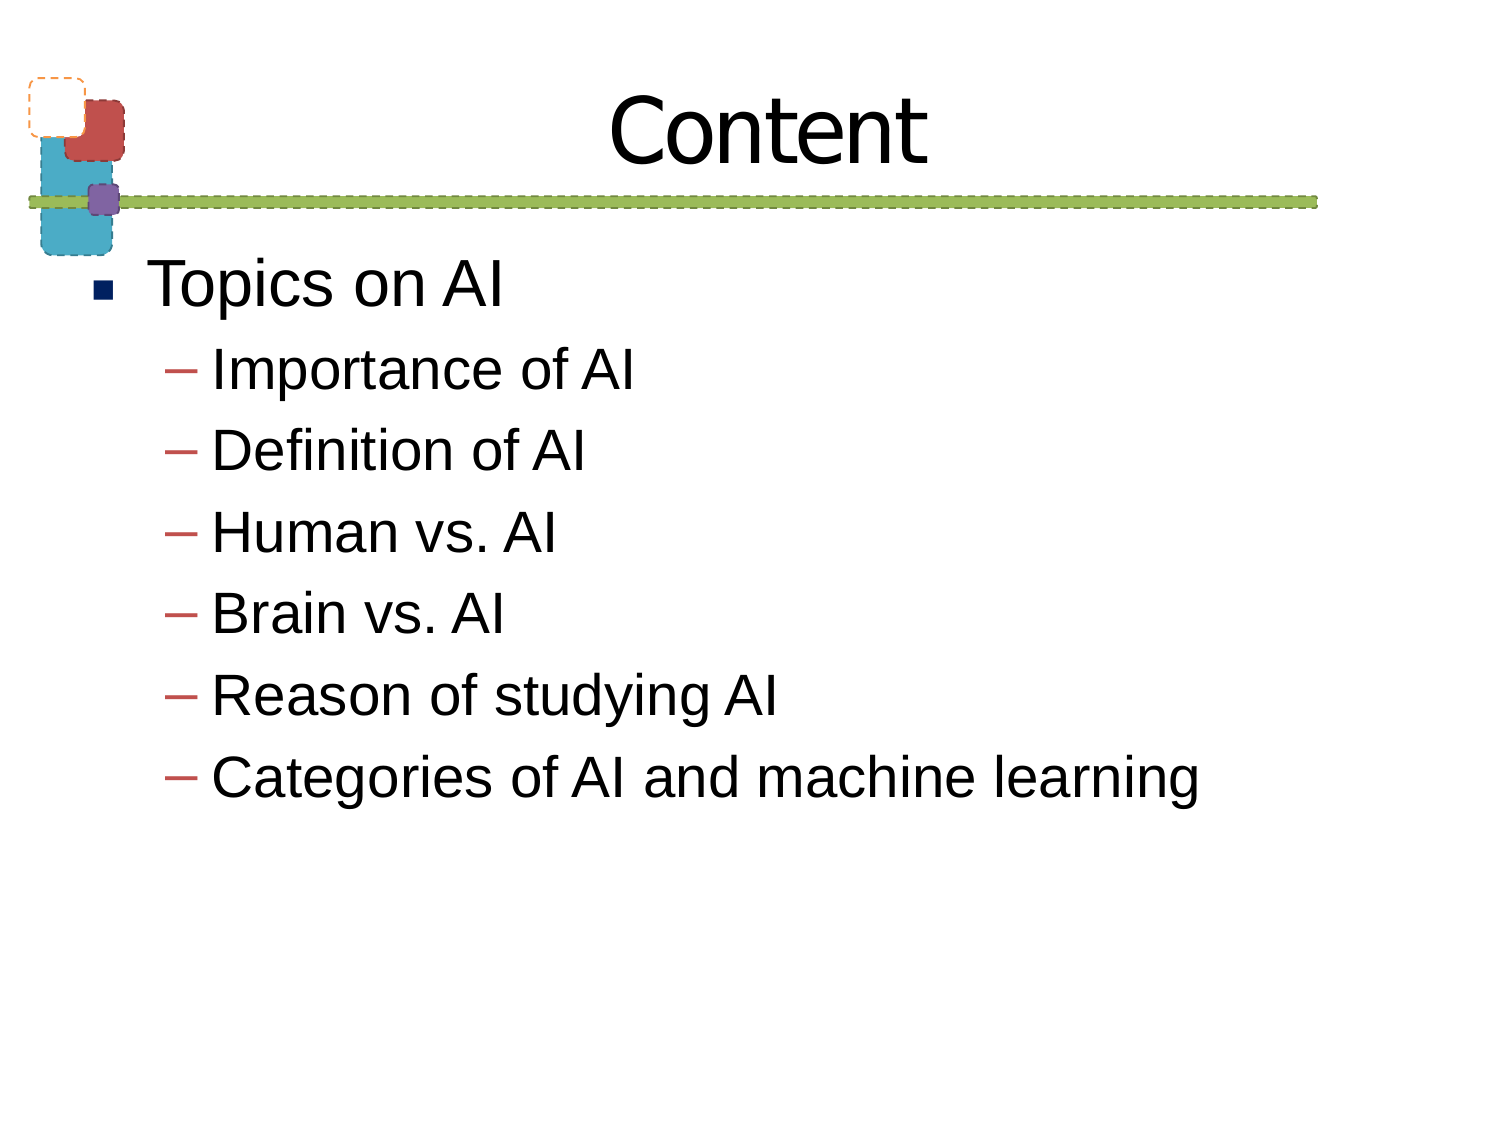

# Content
Topics on AI
Importance of AI
Definition of AI
Human vs. AI
Brain vs. AI
Reason of studying AI
Categories of AI and machine learning